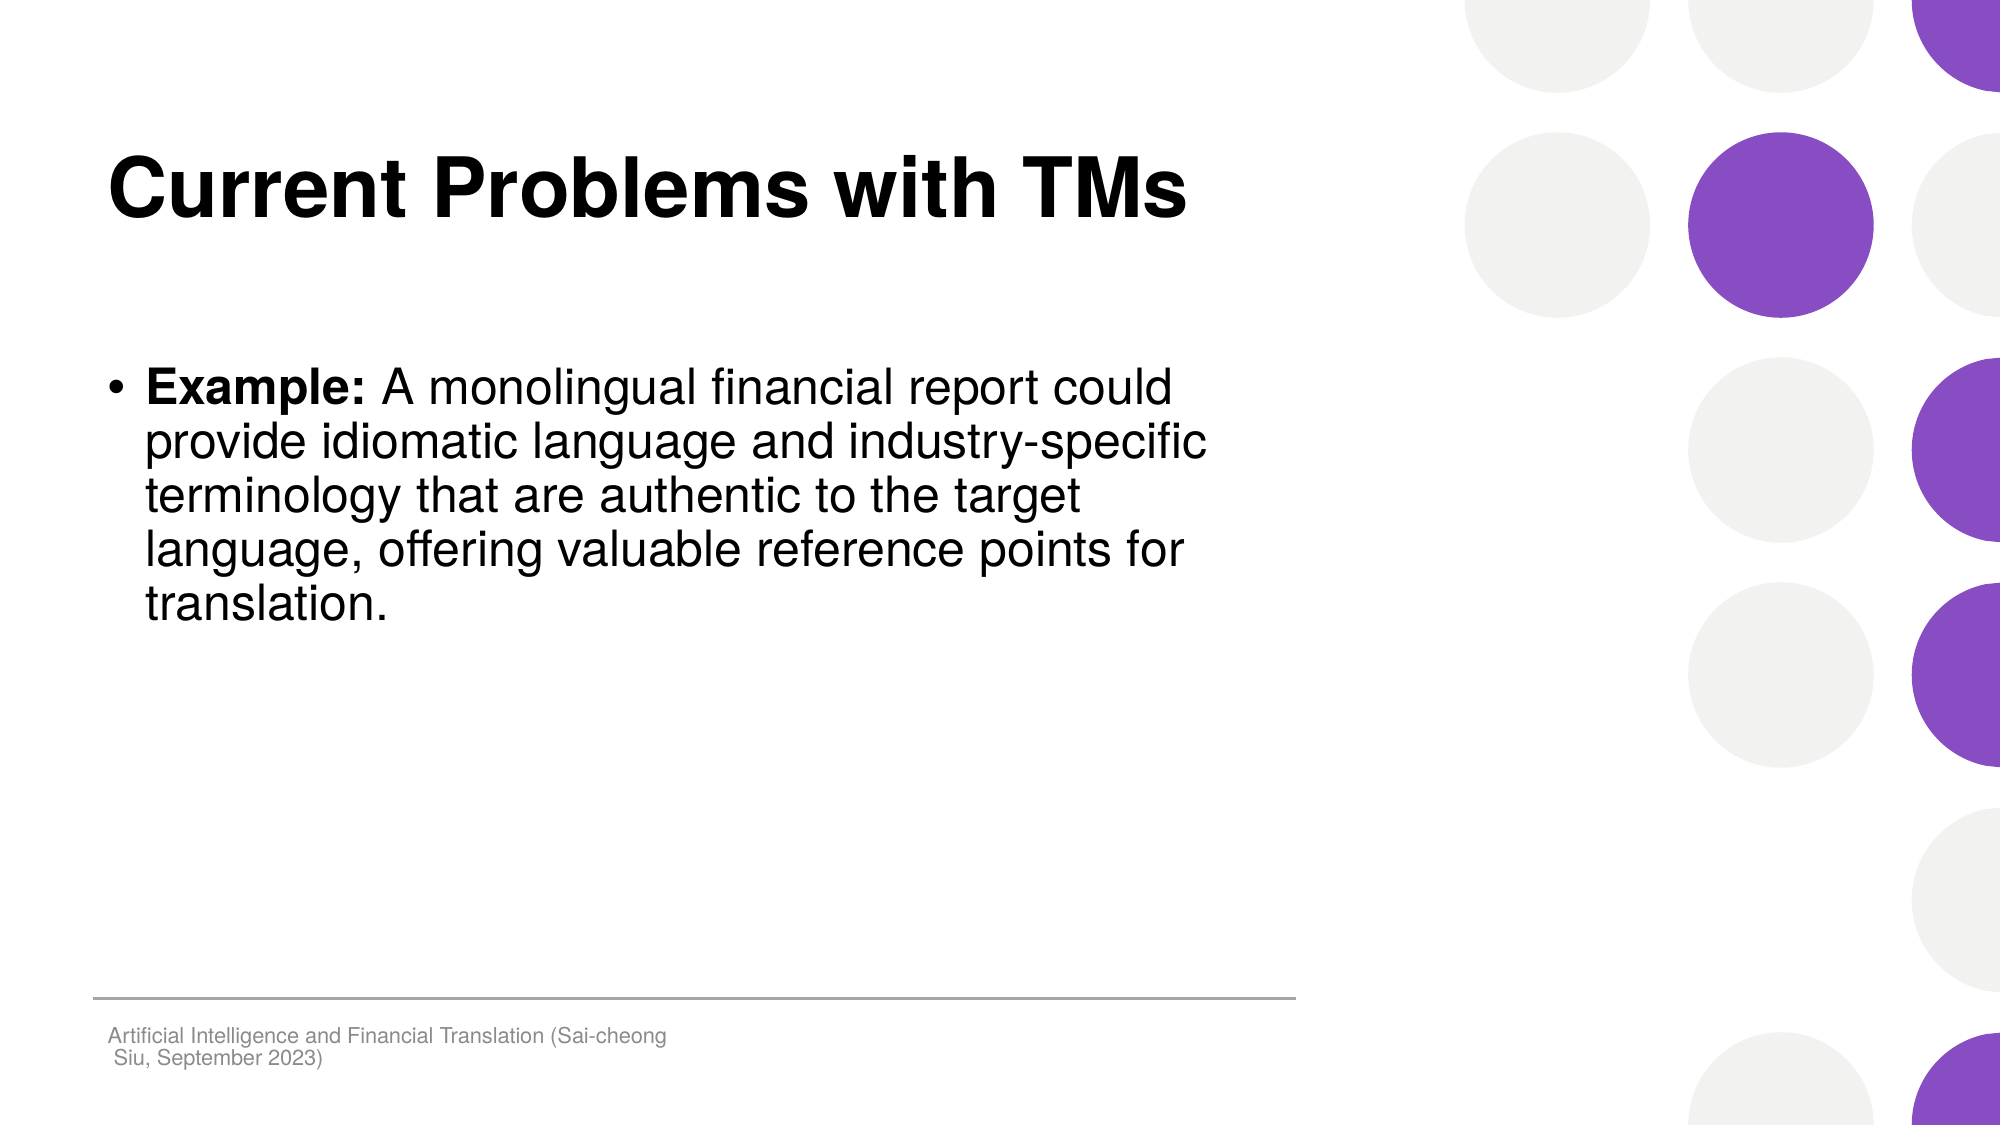

# Current Problems with TMs
Example: A monolingual financial report could provide idiomatic language and industry-specific terminology that are authentic to the target language, offering valuable reference points for translation.
Artificial Intelligence and Financial Translation (Sai-cheong Siu, September 2023)